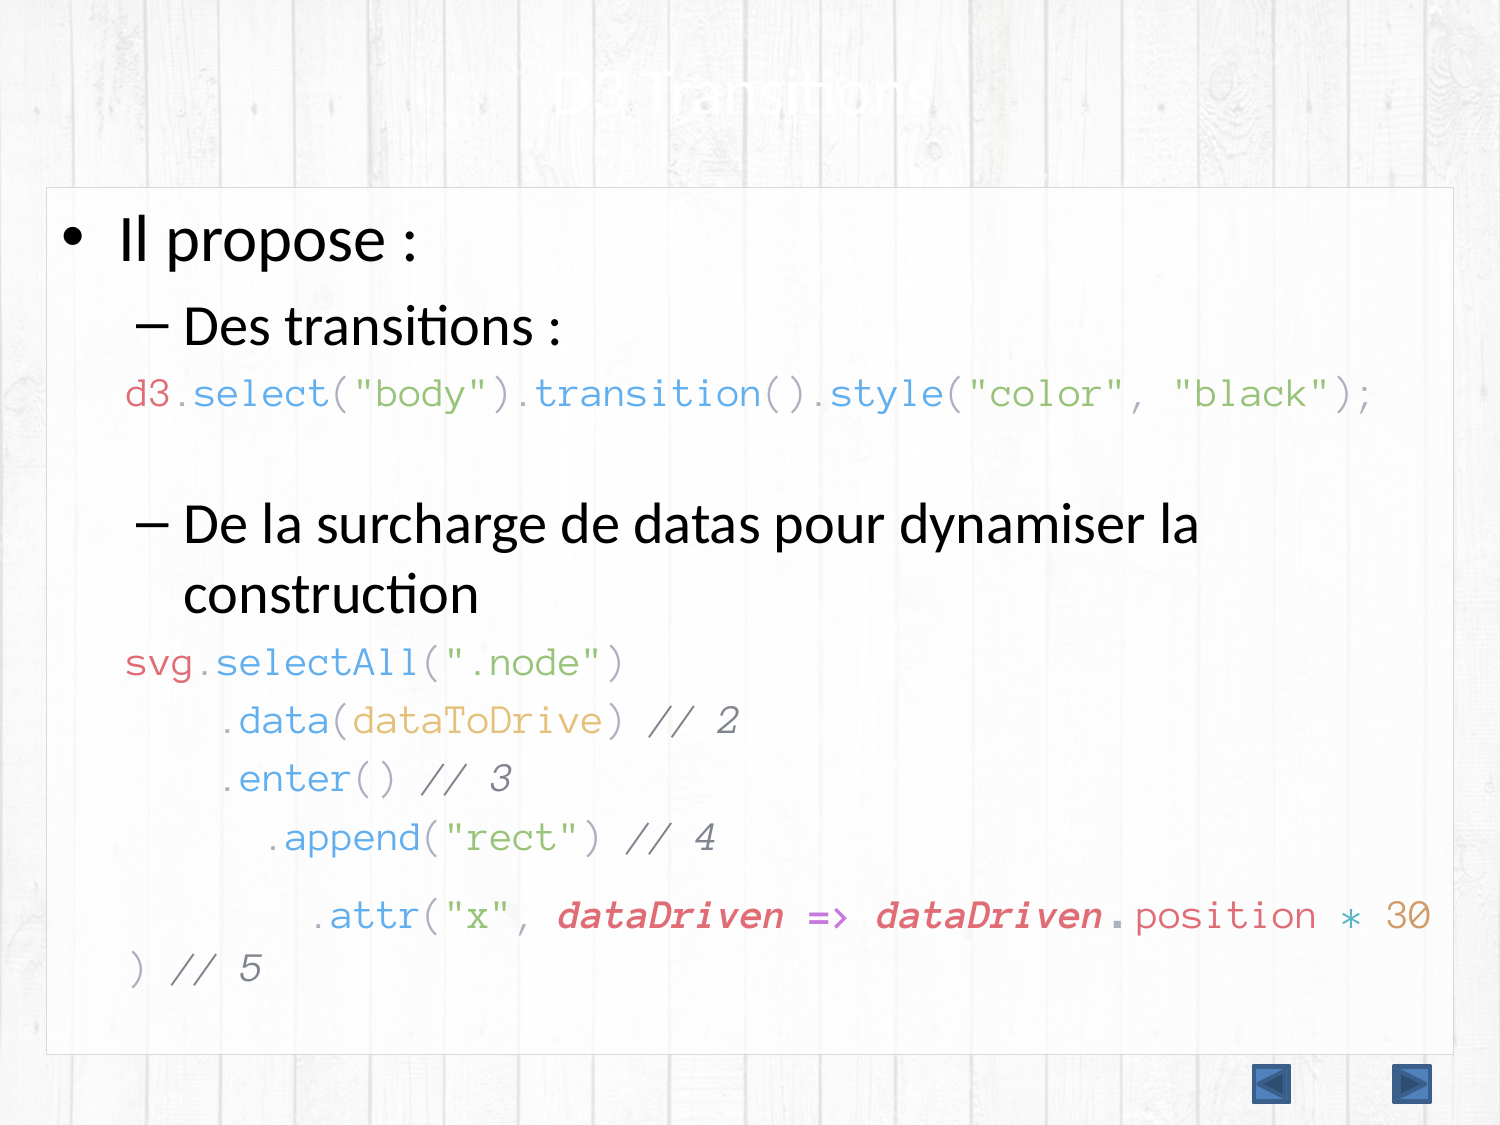

# D3 Transitions
Il propose :
Des transitions :
d3.select("body").transition().style("color", "black");

De la surcharge de datas pour dynamiser la construction
svg.selectAll(".node")
    .data(dataToDrive) // 2
    .enter() // 3
      .append("rect") // 4
        .attr("x", dataDriven => dataDriven.position * 30) // 5